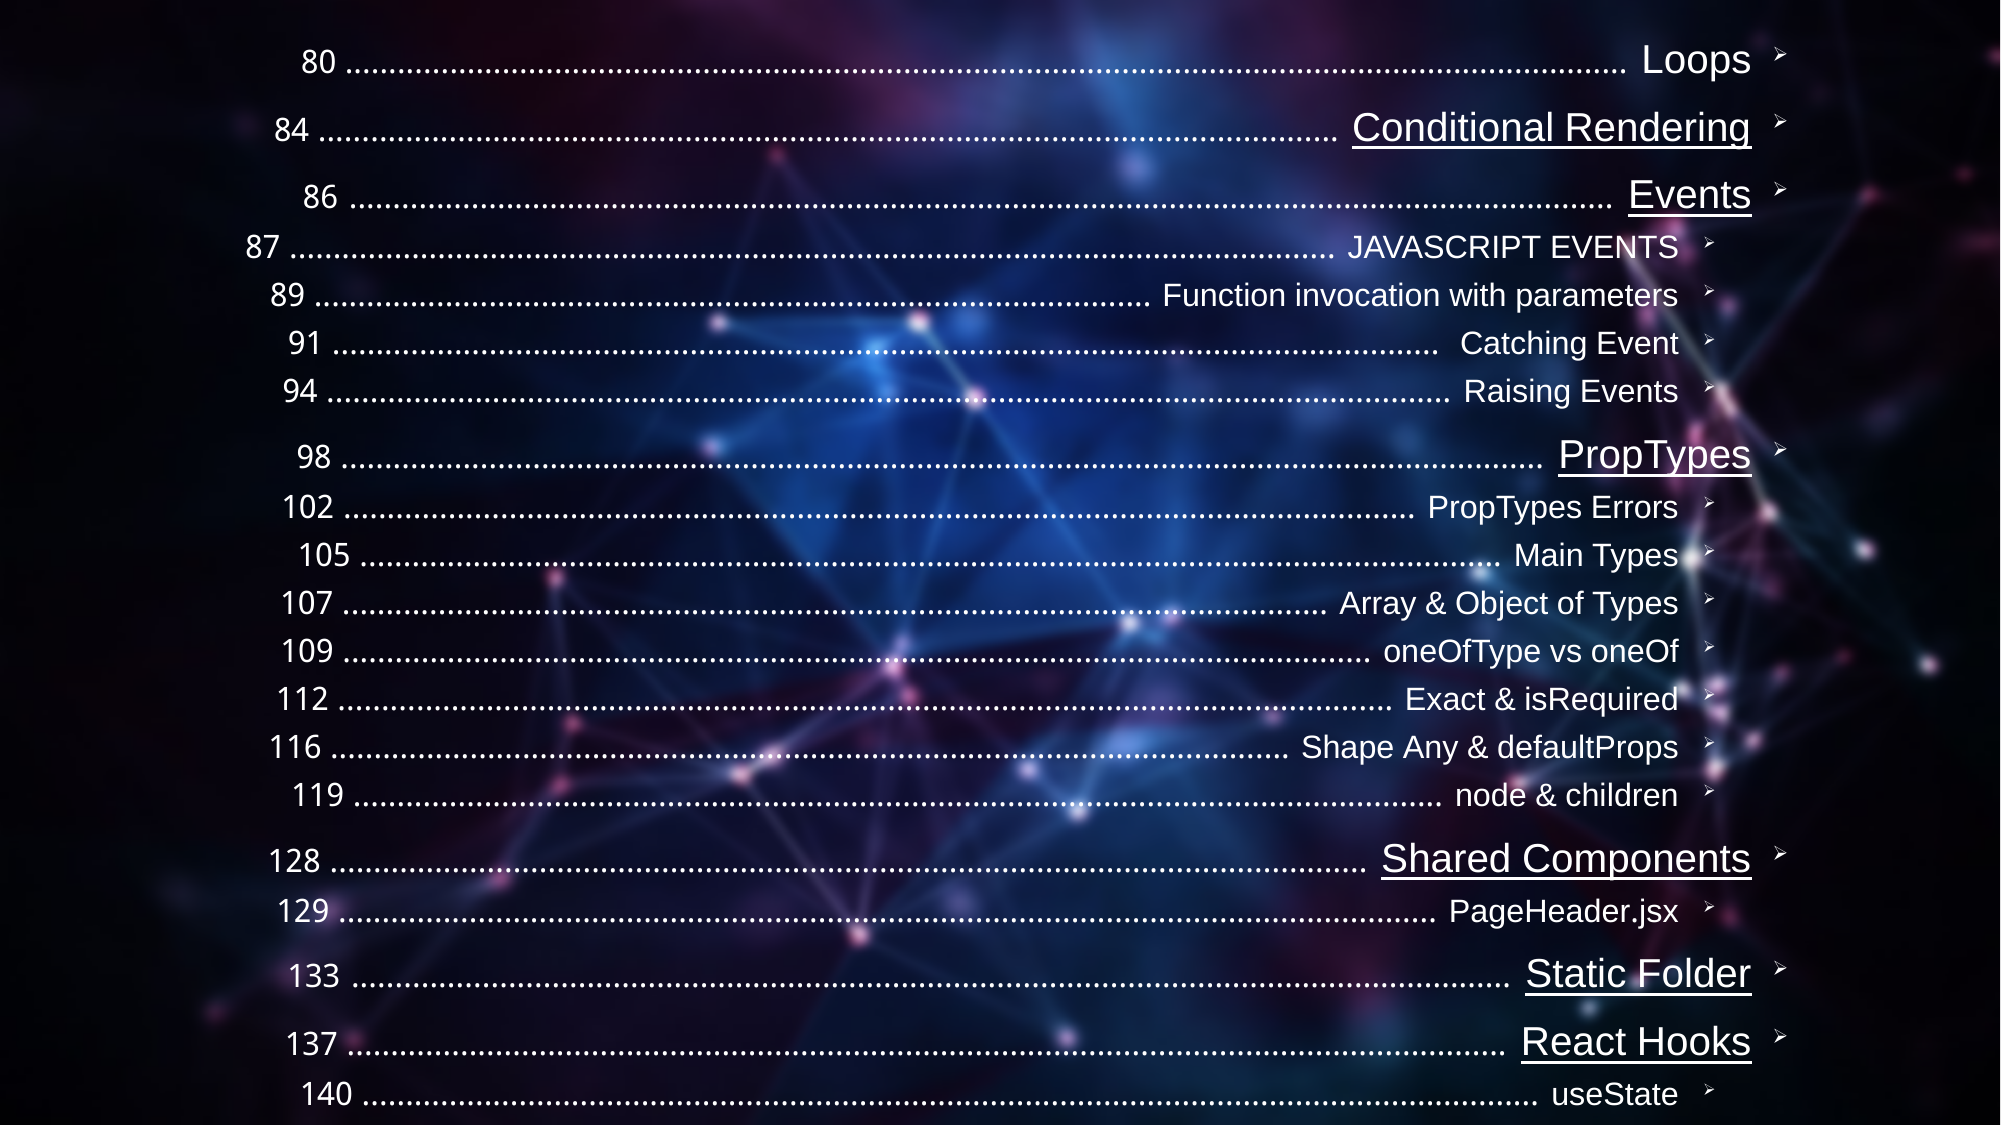

Loops ................................................................................................................................................... 80
Conditional Rendering ..................................................................................................................... 84
Events ................................................................................................................................................. 86
JAVASCRIPT EVENTS ........................................................................................................................ 87
Function invocation with parameters ................................................................................................ 89
Catching Event  ............................................................................................................................... 91
Raising Events ................................................................................................................................. 94
PropTypes .......................................................................................................................................... 98
PropTypes Errors ........................................................................................................................... 102
Main Types ................................................................................................................................... 105
Array & Object of Types ................................................................................................................. 107
oneOfType vs oneOf ...................................................................................................................... 109
Exact & isRequired ......................................................................................................................... 112
Shape Any & defaultProps .............................................................................................................. 116
node & children ............................................................................................................................. 119
Shared Components ....................................................................................................................... 128
PageHeader.jsx .............................................................................................................................. 129
Static Folder ..................................................................................................................................... 133
React Hooks ..................................................................................................................................... 137
useState ....................................................................................................................................... 140